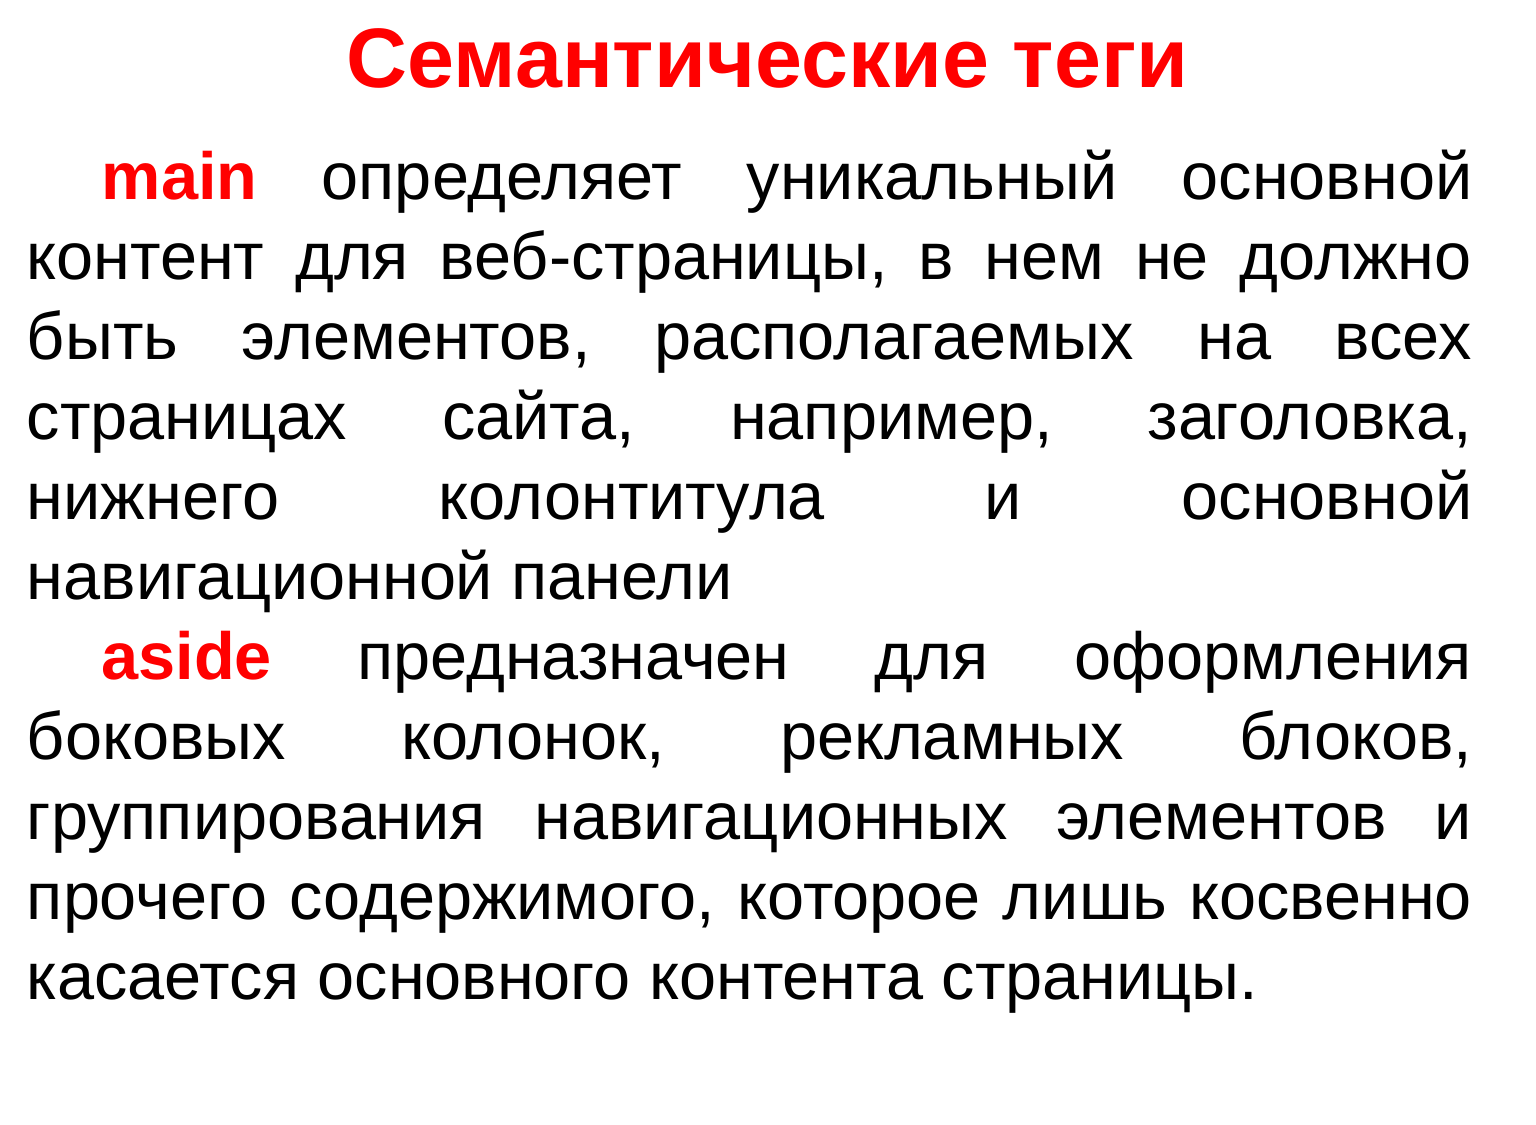

# Семантические теги
main определяет уникальный основной контент для веб-страницы, в нем не должно быть элементов, располагаемых на всех страницах сайта, например, заголовка, нижнего колонтитула и основной навигационной панели
aside предназначен для оформления боковых колонок, рекламных блоков, группирования навигационных элементов и прочего содержимого, которое лишь косвенно касается основного контента страницы.